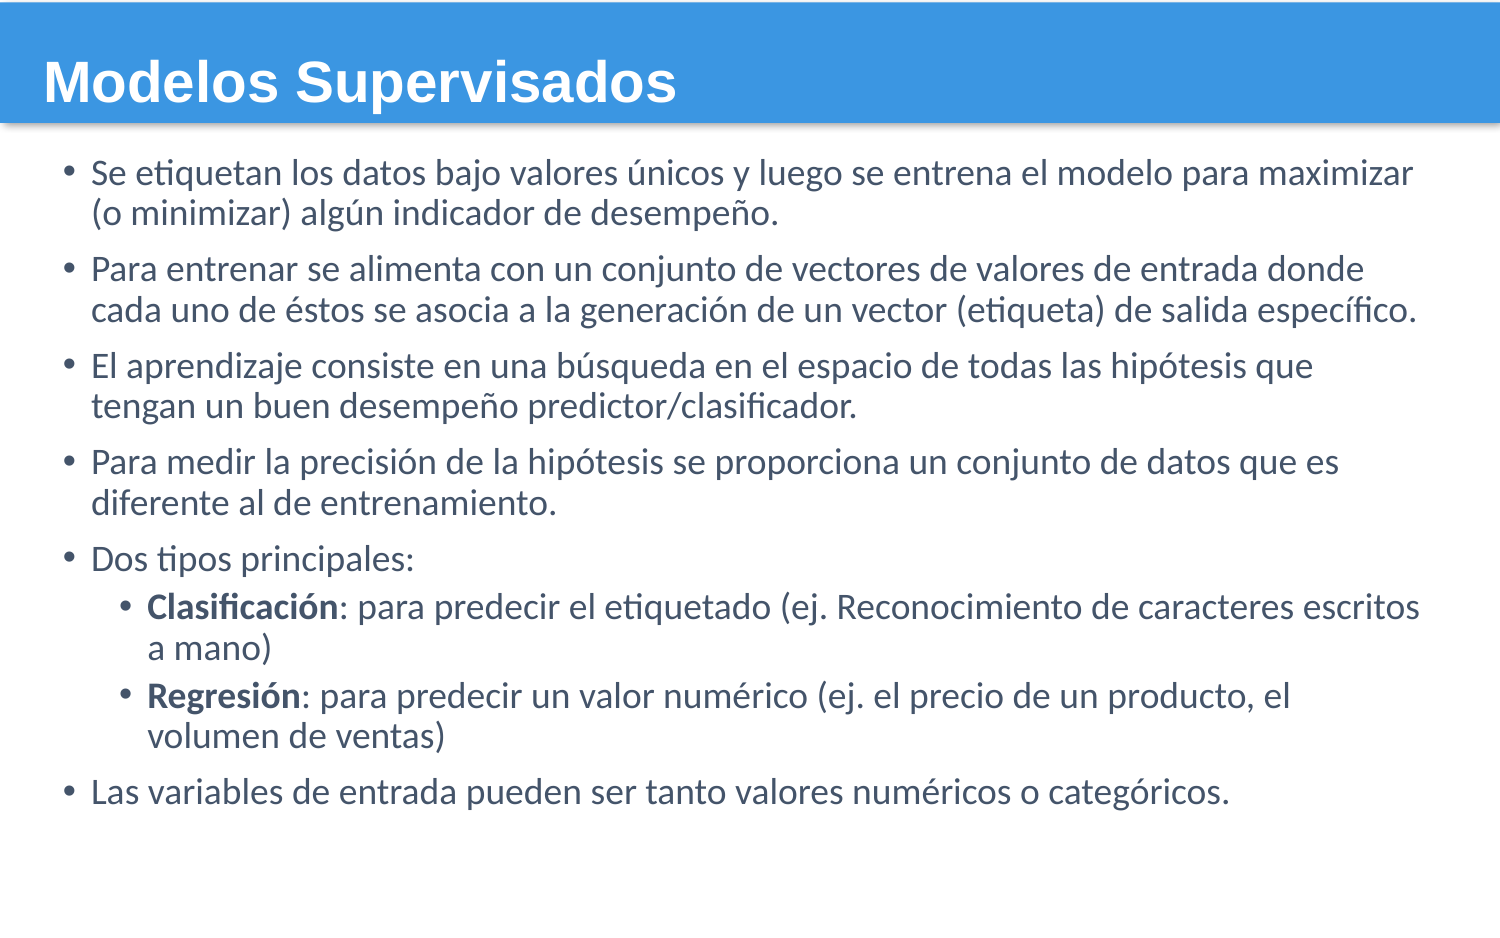

# Modelos Supervisados
Se etiquetan los datos bajo valores únicos y luego se entrena el modelo para maximizar (o minimizar) algún indicador de desempeño.
Para entrenar se alimenta con un conjunto de vectores de valores de entrada donde cada uno de éstos se asocia a la generación de un vector (etiqueta) de salida específico.
El aprendizaje consiste en una búsqueda en el espacio de todas las hipótesis que tengan un buen desempeño predictor/clasificador.
Para medir la precisión de la hipótesis se proporciona un conjunto de datos que es diferente al de entrenamiento.
Dos tipos principales:
Clasificación: para predecir el etiquetado (ej. Reconocimiento de caracteres escritos a mano)
Regresión: para predecir un valor numérico (ej. el precio de un producto, el volumen de ventas)
Las variables de entrada pueden ser tanto valores numéricos o categóricos.